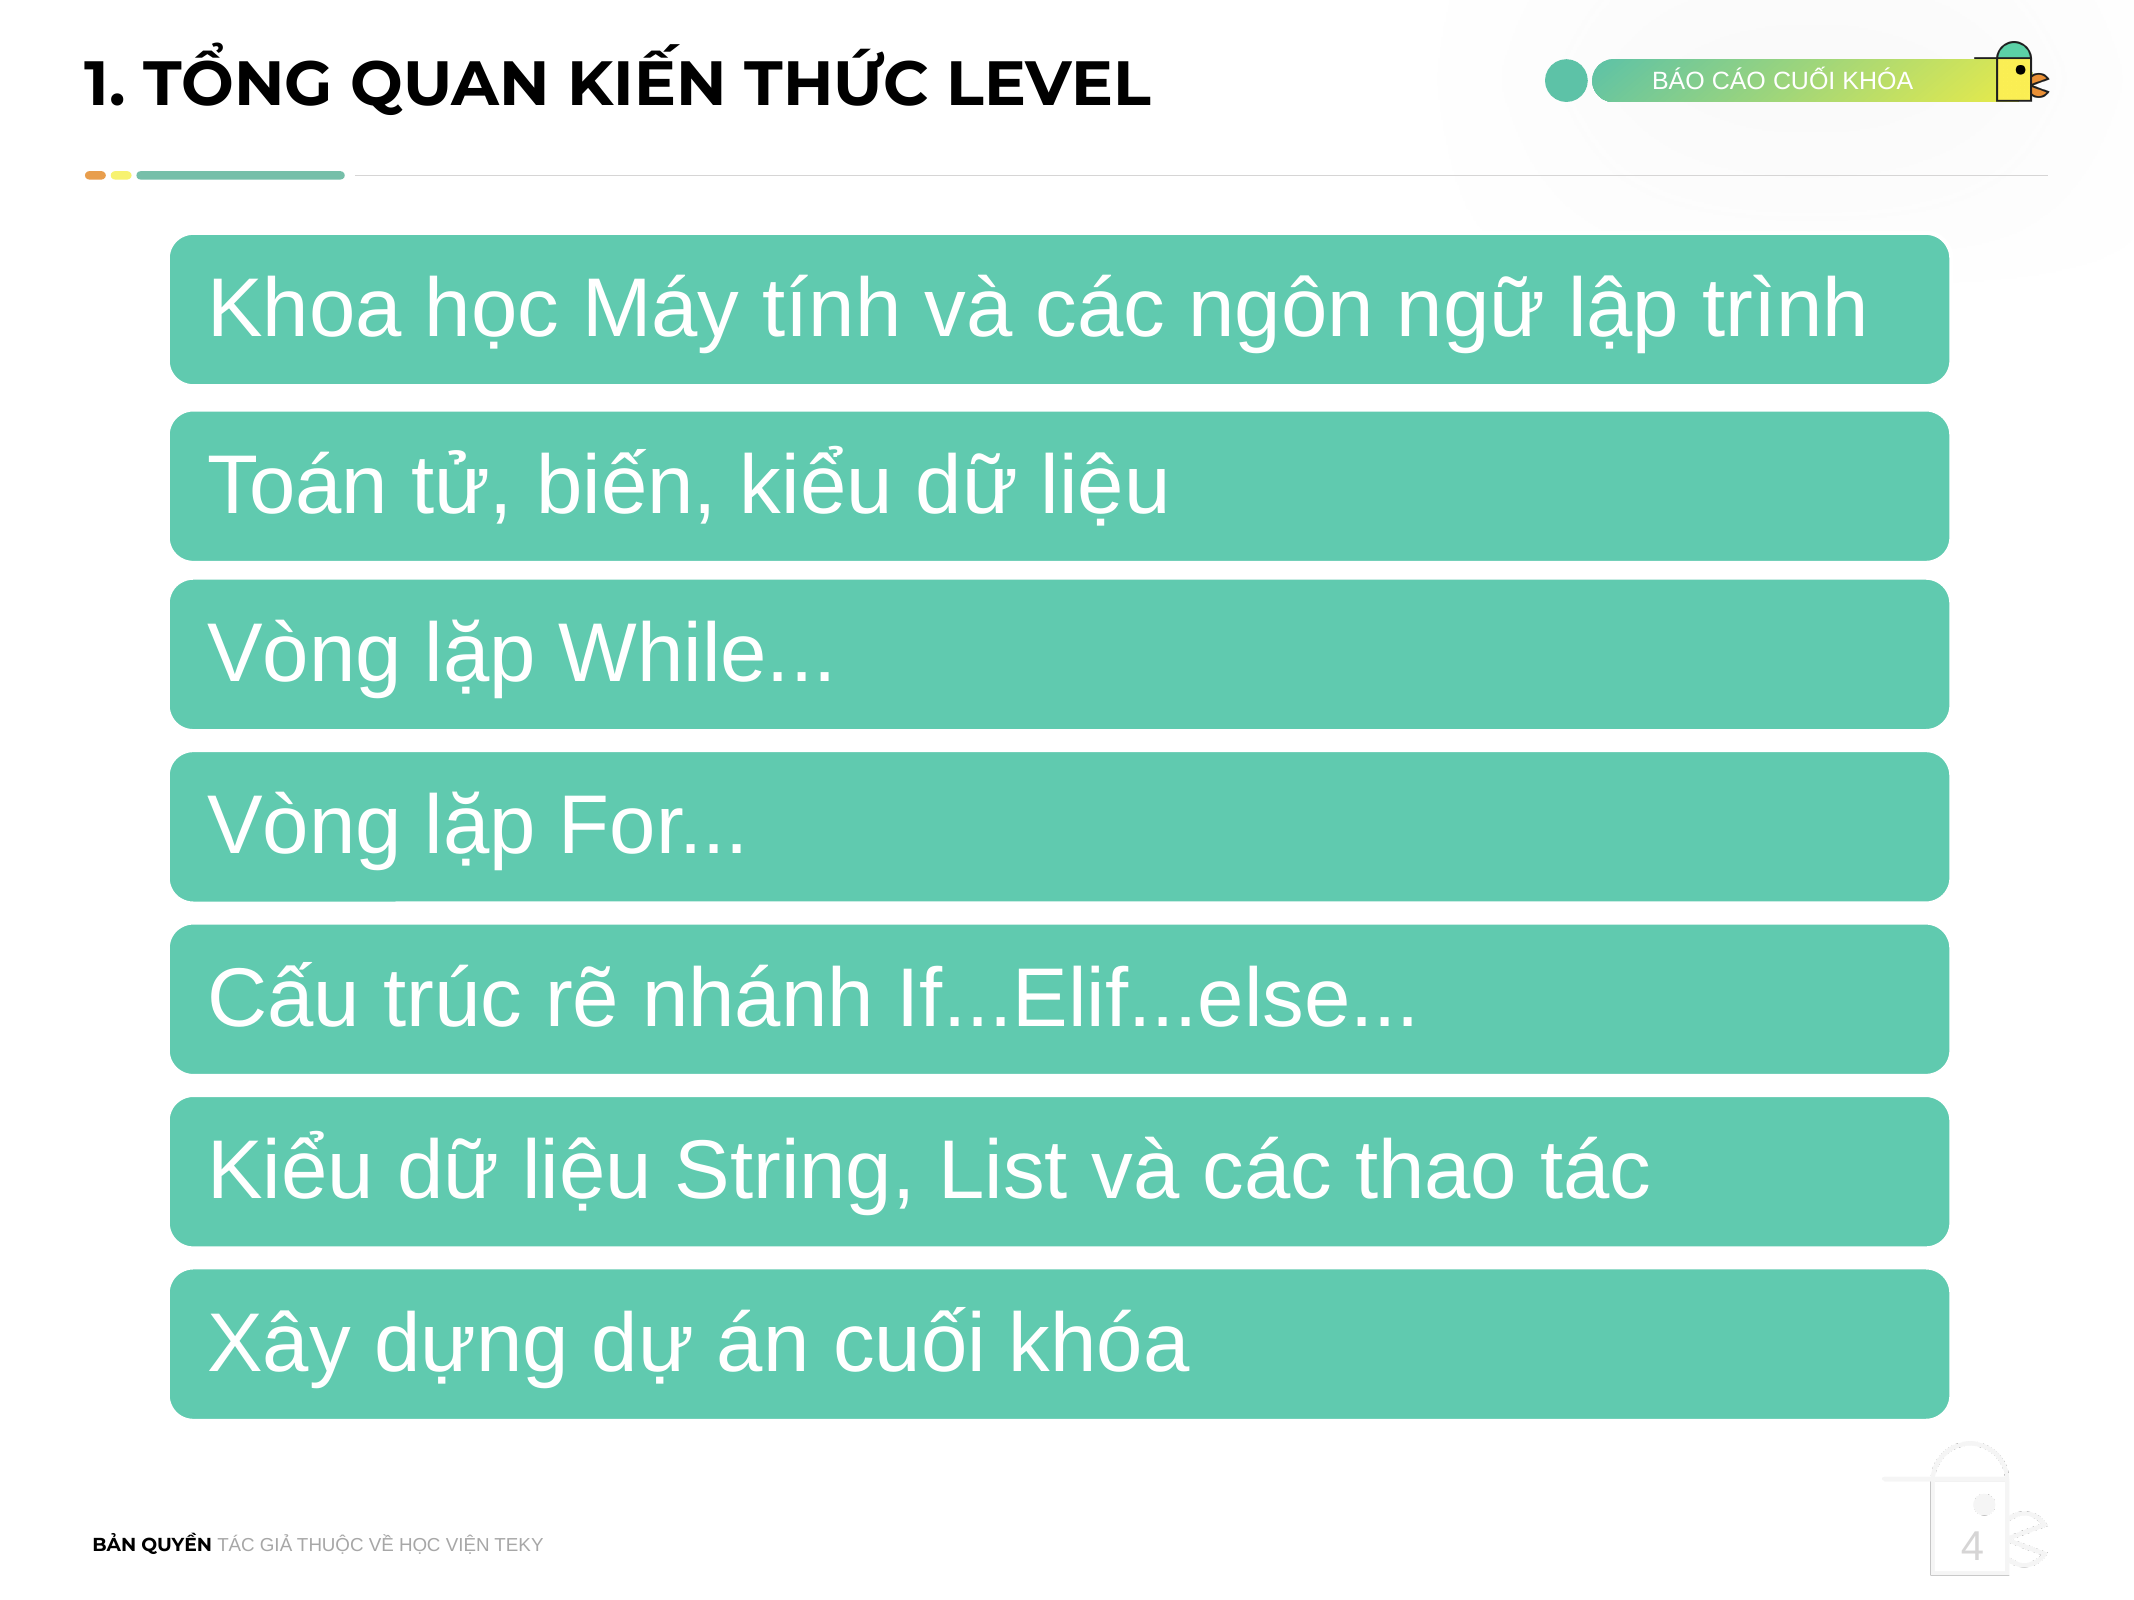

1. TỔNG QUAN KIẾN THỨC LEVEL
BÁO CÁO CUỐI KHÓA
Khoa học Máy tính và các ngôn ngữ lập trình
Toán tử, biến, kiểu dữ liệu
Vòng lặp While...
Vòng lặp For...
Cấu trúc rẽ nhánh If...Elif...else...
Kiểu dữ liệu String, List và các thao tác
Xây dựng dự án cuối khóa

4